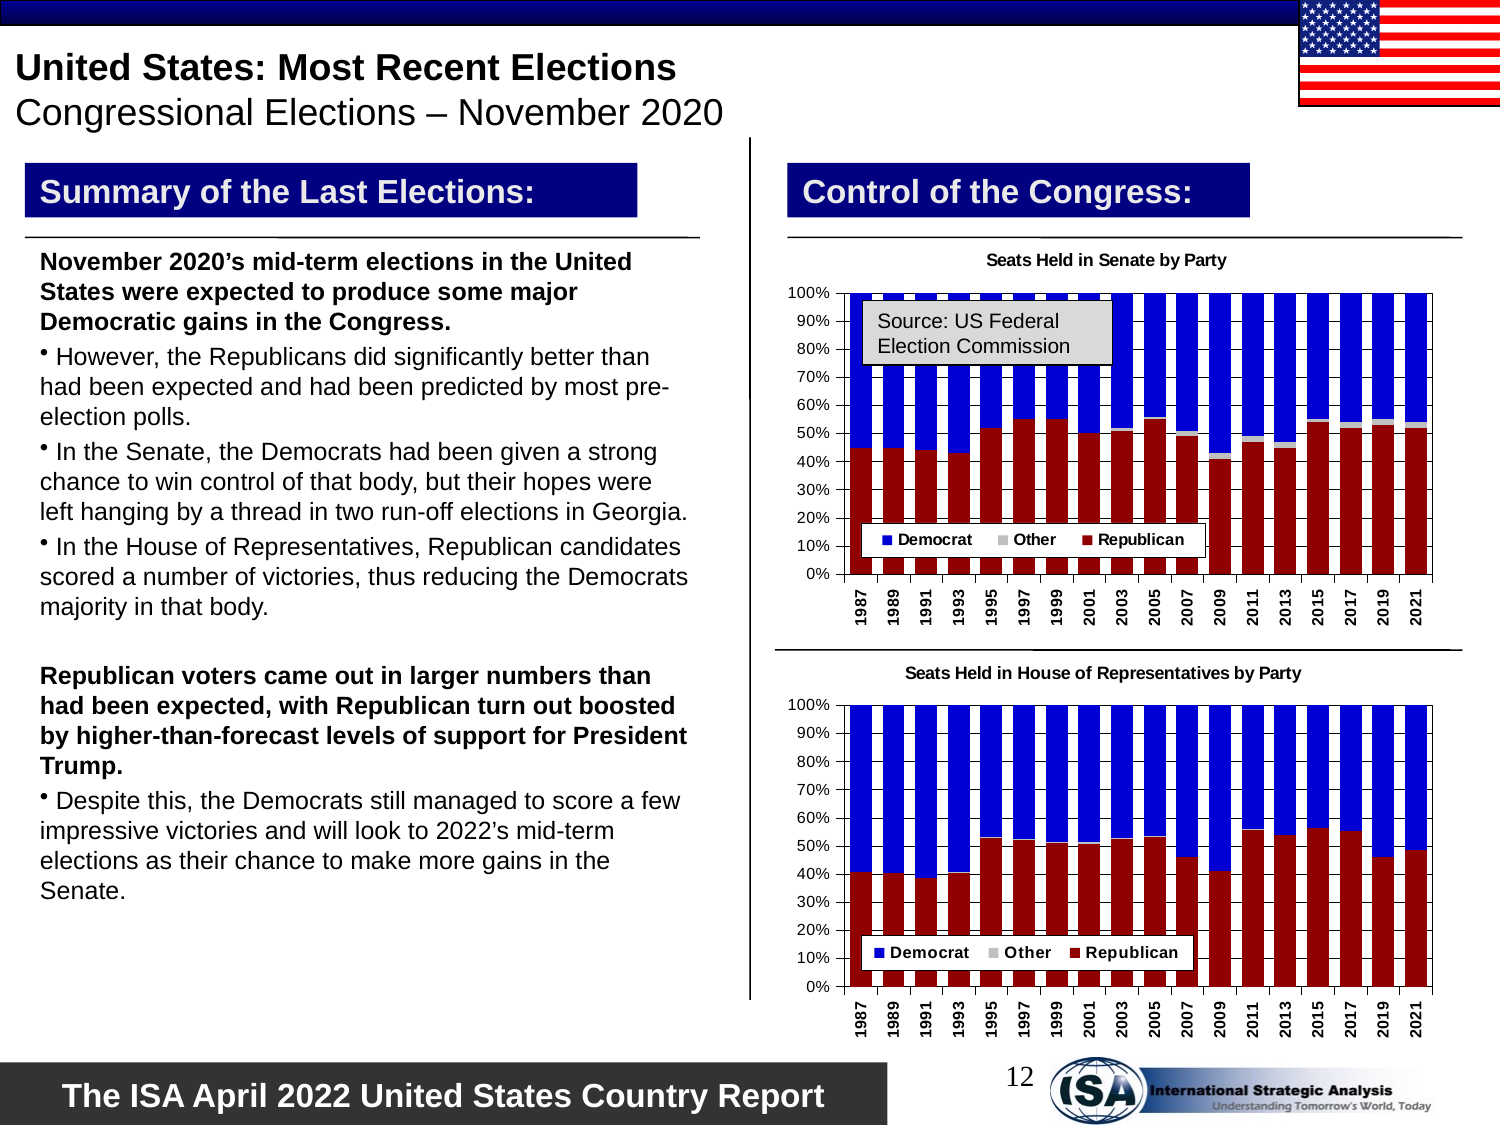

# United States: Most Recent Elections Congressional Elections – November 2020

Summary of the Last Elections:
Control of the Congress:

### Chart: Seats Held in Senate by Party

| Category | Republican | Other | Democrat |
|---|---|---|---|
| 1987 | 45.0 | 0.0 | 55.0 |
| 1989 | 45.0 | 0.0 | 55.0 |
| 1991 | 44.0 | 0.0 | 56.0 |
| 1993 | 43.0 | 0.0 | 57.0 |
| 1995 | 52.0 | 0.0 | 48.0 |
| 1997 | 55.0 | 0.0 | 45.0 |
| 1999 | 55.0 | 0.0 | 45.0 |
| 2001 | 50.0 | 0.0 | 50.0 |
| 2003 | 51.0 | 1.0 | 48.0 |
| 2005 | 55.0 | 1.0 | 44.0 |
| 2007 | 49.0 | 2.0 | 49.0 |
| 2009 | 41.0 | 2.0 | 57.0 |
| 2011 | 47.0 | 2.0 | 51.0 |
| 2013 | 45.0 | 2.0 | 53.0 |
| 2015 | 54.0 | 1.0 | 45.0 |
| 2017 | 52.0 | 2.0 | 46.0 |
| 2019 | 53.0 | 2.0 | 45.0 |
| 2021 | 52.0 | 2.0 | 46.0 |

November 2020’s mid-term elections in the United States were expected to produce some major Democratic gains in the Congress.
 However, the Republicans did significantly better than had been expected and had been predicted by most pre-election polls.
 In the Senate, the Democrats had been given a strong chance to win control of that body, but their hopes were left hanging by a thread in two run-off elections in Georgia.
 In the House of Representatives, Republican candidates scored a number of victories, thus reducing the Democrats majority in that body.

Republican voters came out in larger numbers than had been expected, with Republican turn out boosted by higher-than-forecast levels of support for President Trump.
 Despite this, the Democrats still managed to score a few impressive victories and will look to 2022’s mid-term elections as their chance to make more gains in the Senate.

Source: US Federal Election Commission

### Chart: Seats Held in House of Representatives by Party

| Category | Republican | Other | Democrat |
|---|---|---|---|
| 1987 | 177.0 | 0.0 | 258.0 |
| 1989 | 175.0 | 0.0 | 260.0 |
| 1991 | 167.0 | 0.0 | 267.0 |
| 1993 | 176.0 | 1.0 | 258.0 |
| 1995 | 230.0 | 1.0 | 204.0 |
| 1997 | 226.0 | 2.0 | 207.0 |
| 1999 | 223.0 | 1.0 | 211.0 |
| 2001 | 221.0 | 2.0 | 212.0 |
| 2003 | 229.0 | 1.0 | 205.0 |
| 2005 | 231.0 | 1.0 | 200.0 |
| 2007 | 201.0 | 0.0 | 235.0 |
| 2009 | 179.0 | 0.0 | 256.0 |
| 2011 | 243.0 | 1.0 | 192.0 |
| 2013 | 234.0 | 0.0 | 201.0 |
| 2015 | 246.0 | 0.0 | 189.0 |
| 2017 | 240.0 | 0.0 | 194.0 |
| 2019 | 200.0 | 0.0 | 235.0 |
| 2021 | 209.0 | 0.0 | 222.0 |
12